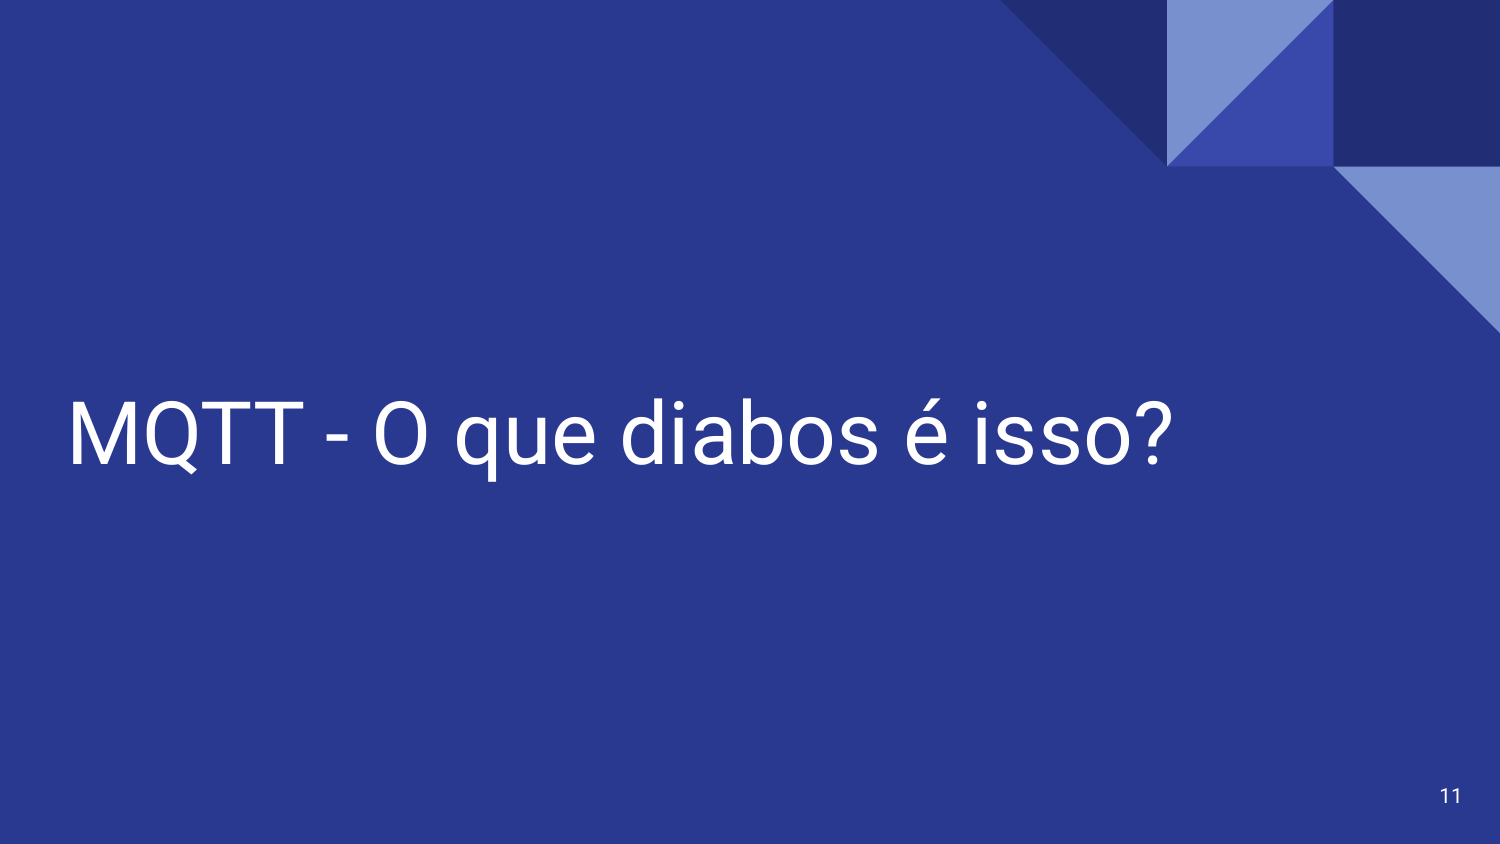

# MQTT - O que diabos é isso?
11